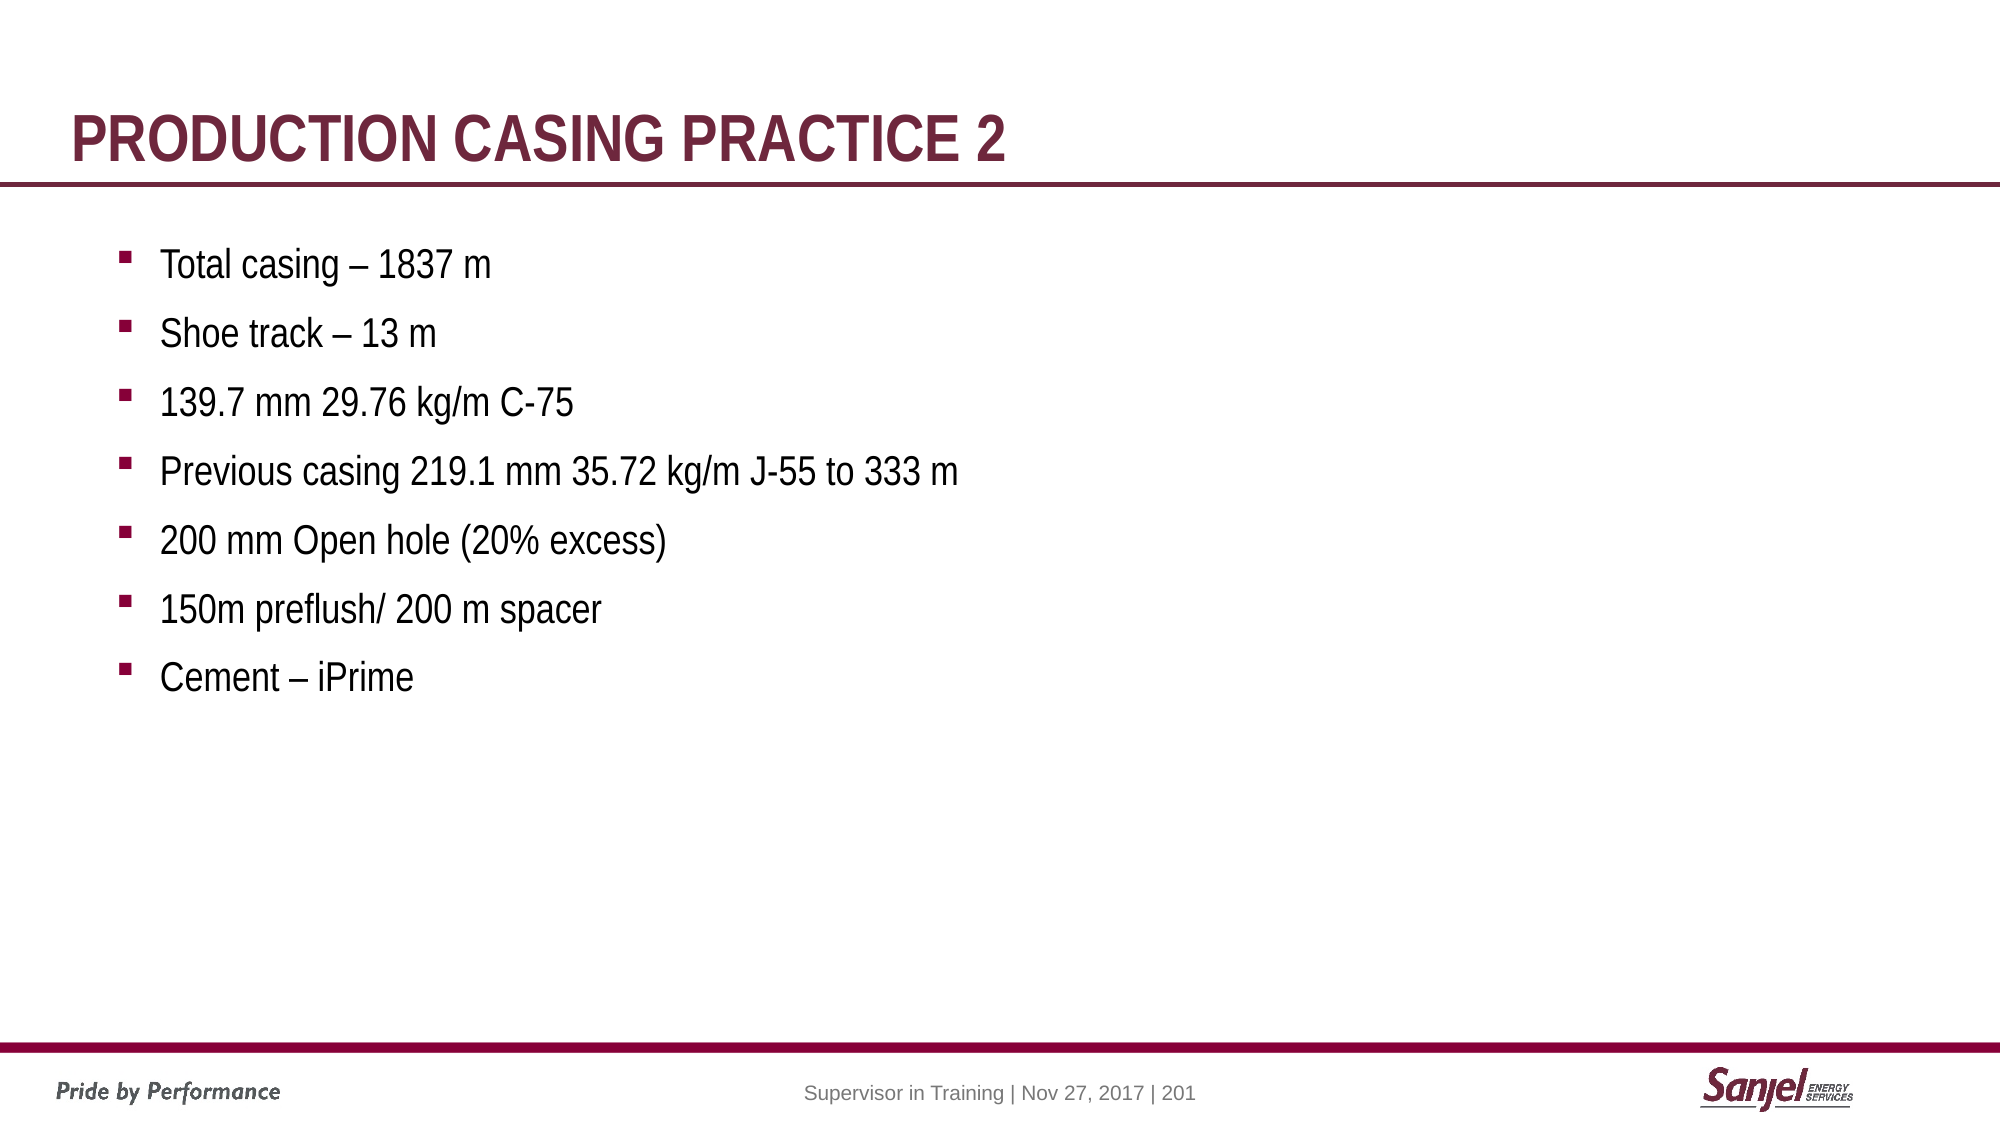

# Production casing Practice 2

Total casing – 1837 m
Shoe track – 13 m
139.7 mm 29.76 kg/m C-75
Previous casing 219.1 mm 35.72 kg/m J-55 to 333 m
200 mm Open hole (20% excess)
150m preflush/ 200 m spacer
Cement – iPrime